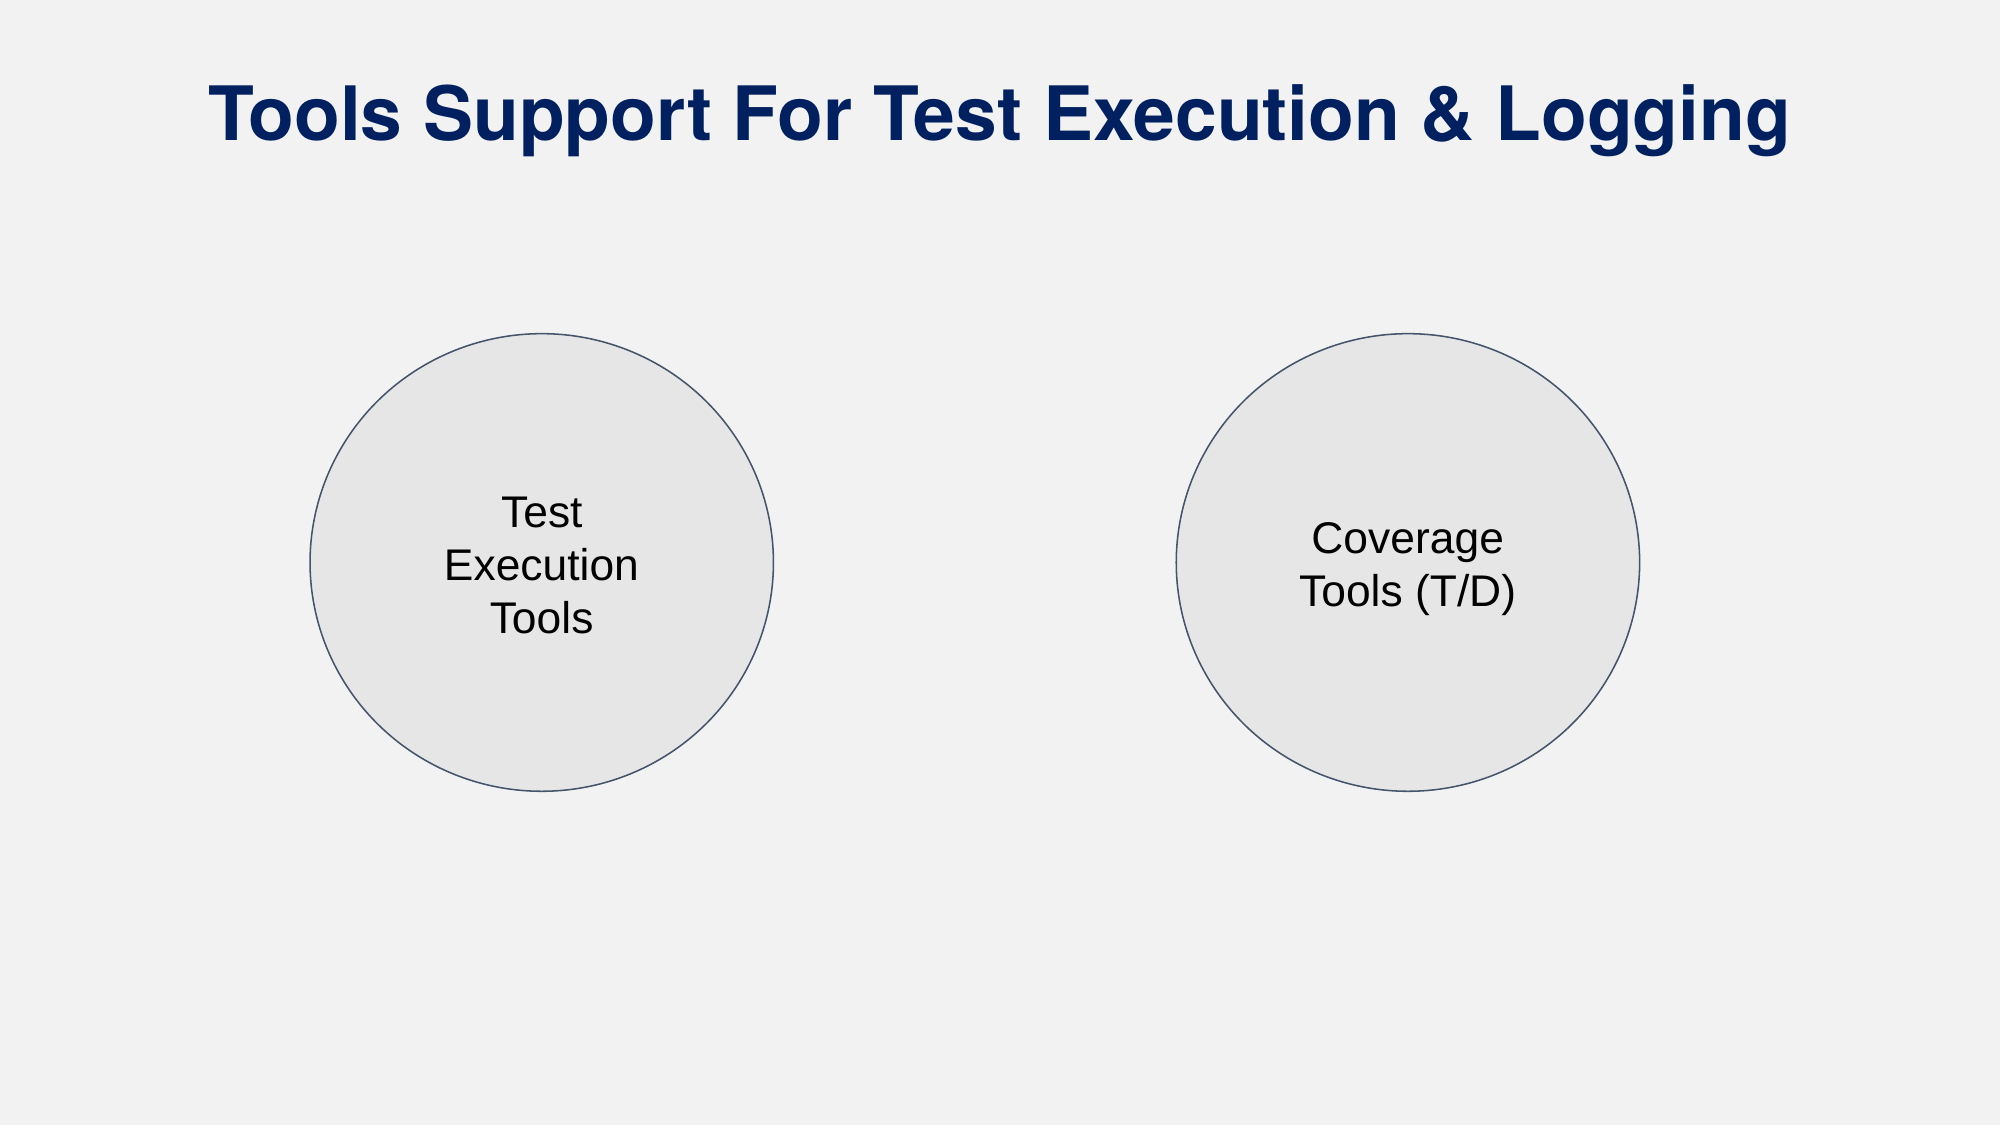

# Tools Support For Test Execution & Logging
Test Execution Tools
Coverage Tools (T/D)